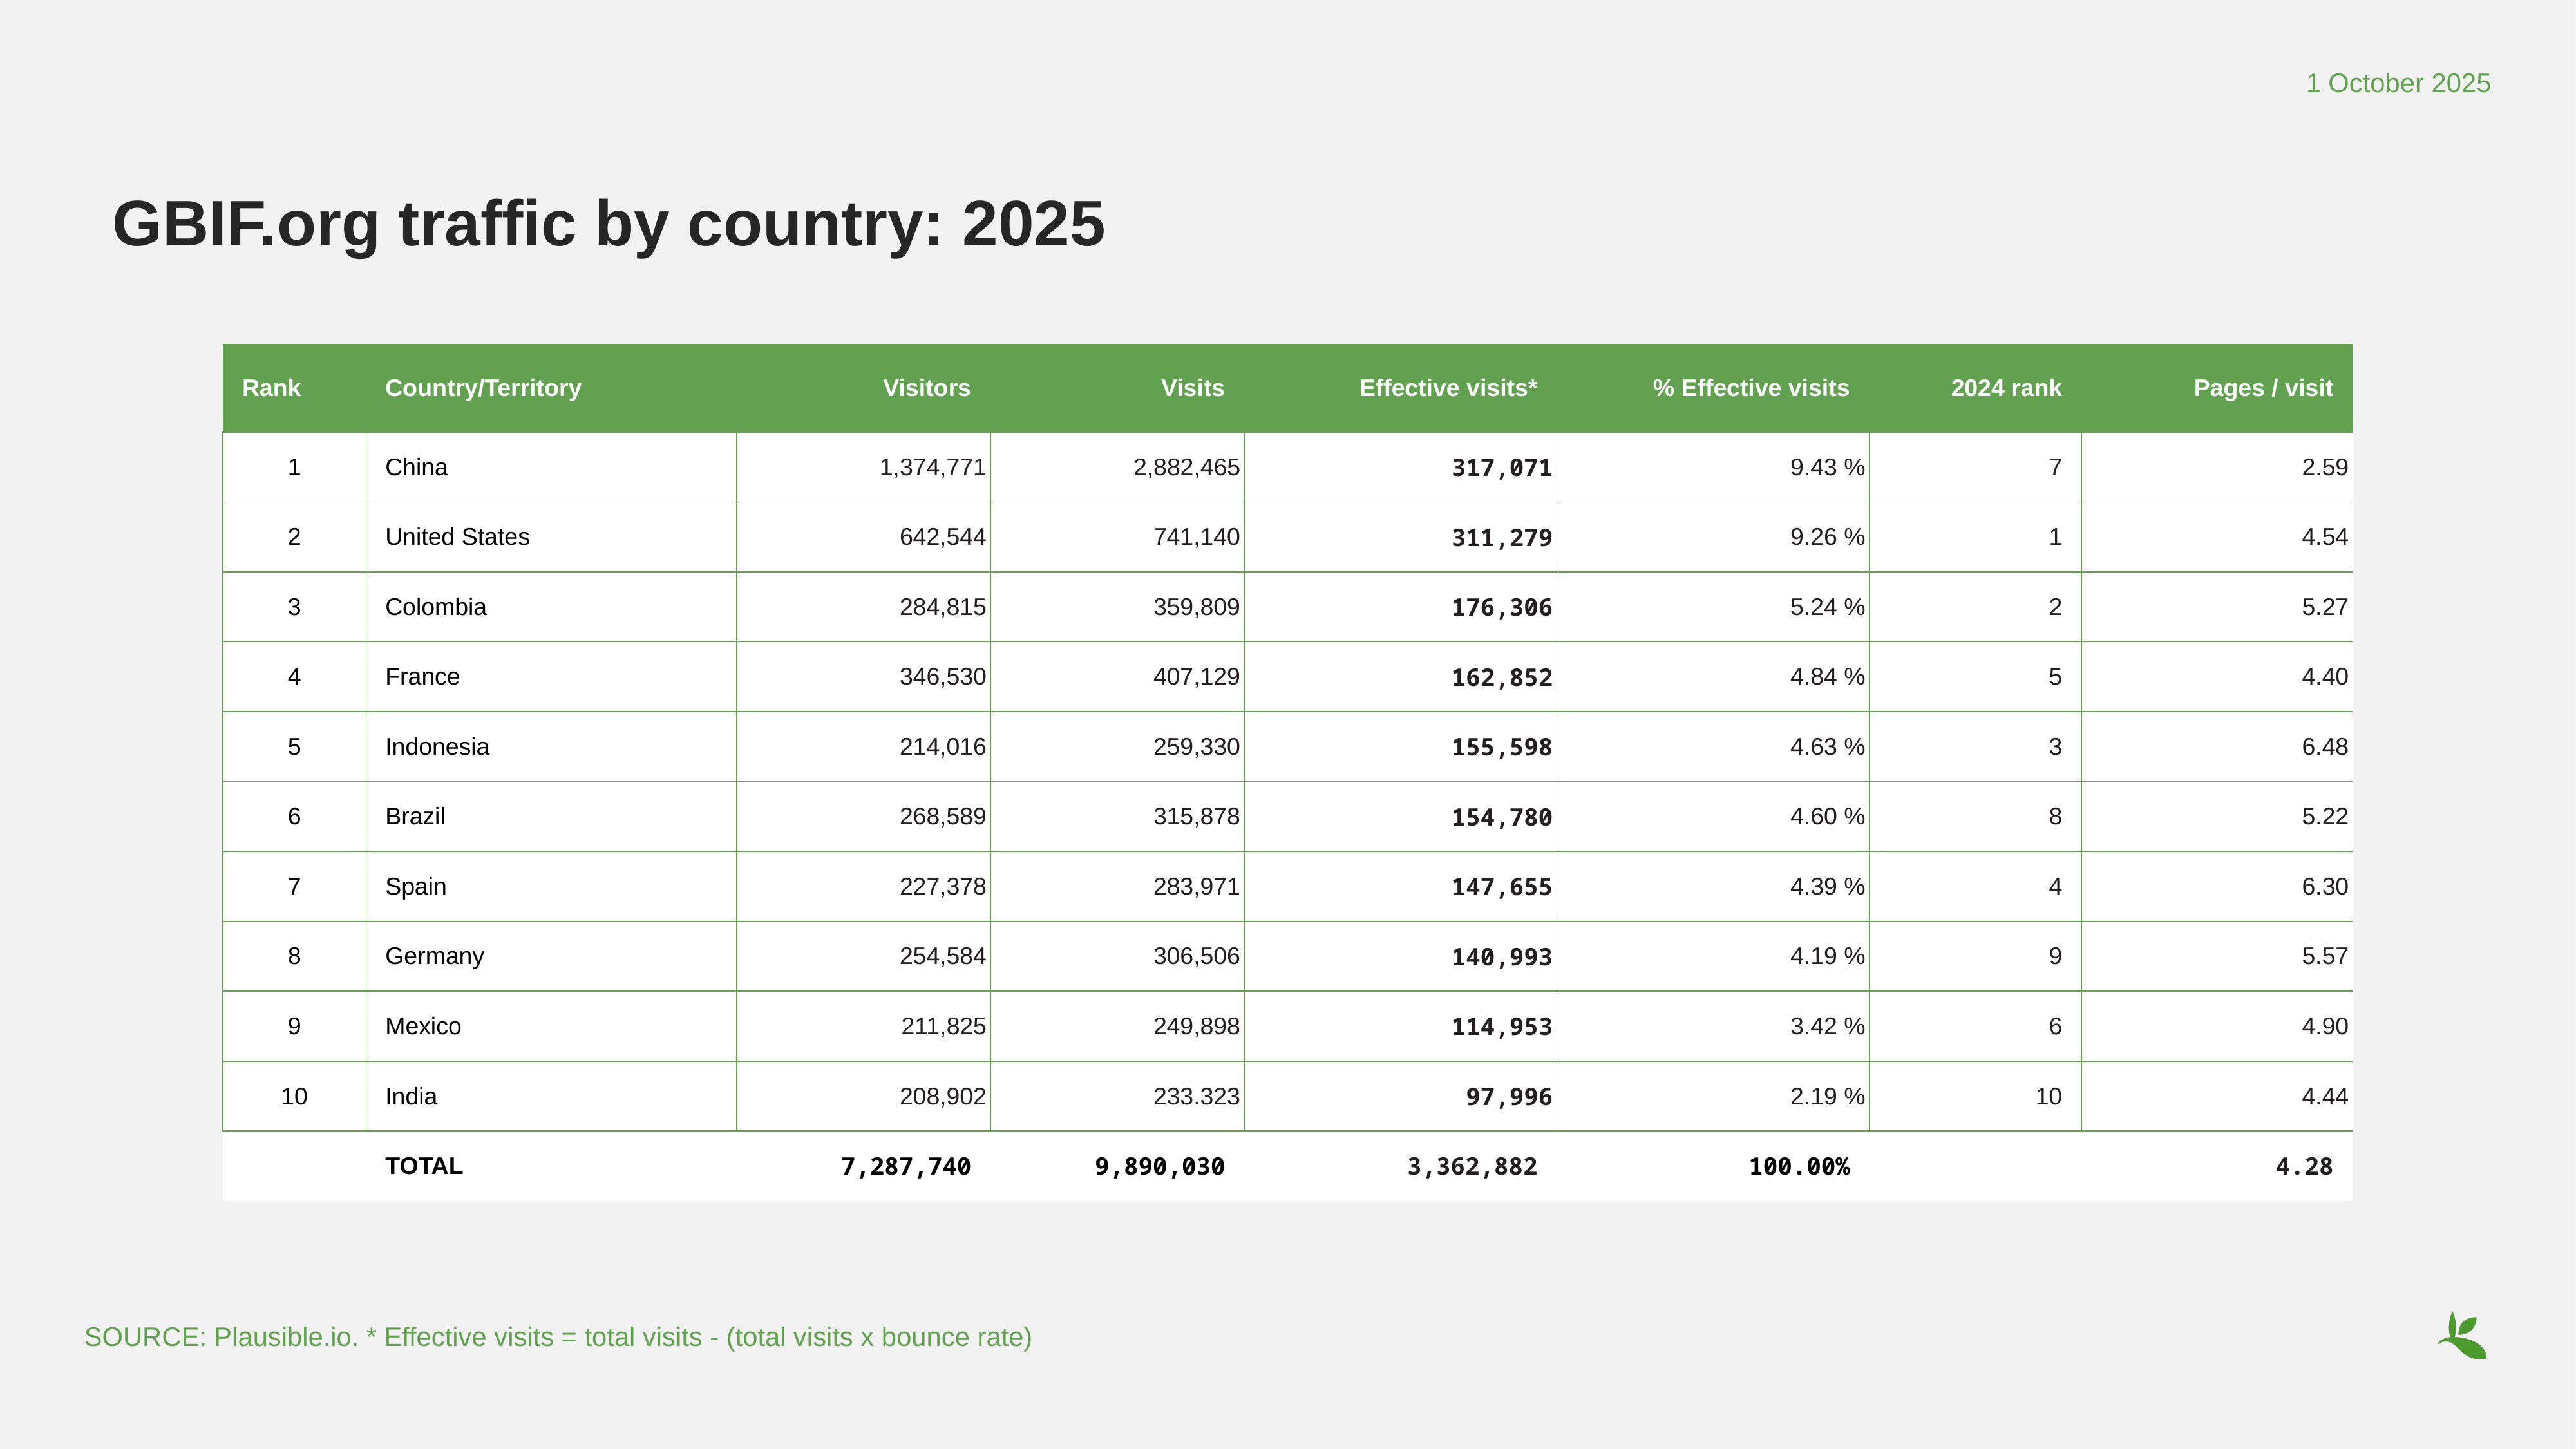

1 October 2025
# GBIF.org traffic by country: 2025
| Rank | Country/Territory | Visitors | Visits | Effective visits\* | % Effective visits | 2024 rank | Pages / visit |
| --- | --- | --- | --- | --- | --- | --- | --- |
| 1 | China | 1,374,771 | 2,882,465 | 317,071 | 9.43 % | 7 | 2.59 |
| 2 | United States | 642,544 | 741,140 | 311,279 | 9.26 % | 1 | 4.54 |
| 3 | Colombia | 284,815 | 359,809 | 176,306 | 5.24 % | 2 | 5.27 |
| 4 | France | 346,530 | 407,129 | 162,852 | 4.84 % | 5 | 4.40 |
| 5 | Indonesia | 214,016 | 259,330 | 155,598 | 4.63 % | 3 | 6.48 |
| 6 | Brazil | 268,589 | 315,878 | 154,780 | 4.60 % | 8 | 5.22 |
| 7 | Spain | 227,378 | 283,971 | 147,655 | 4.39 % | 4 | 6.30 |
| 8 | Germany | 254,584 | 306,506 | 140,993 | 4.19 % | 9 | 5.57 |
| 9 | Mexico | 211,825 | 249,898 | 114,953 | 3.42 % | 6 | 4.90 |
| 10 | India | 208,902 | 233.323 | 97,996 | 2.19 % | 10 | 4.44 |
|  | TOTAL | 7,287,740 | 9,890,030 | 3,362,882 | 100.00% |  | 4.28 |
SOURCE: Plausible.io. * Effective visits = total visits - (total visits x bounce rate)